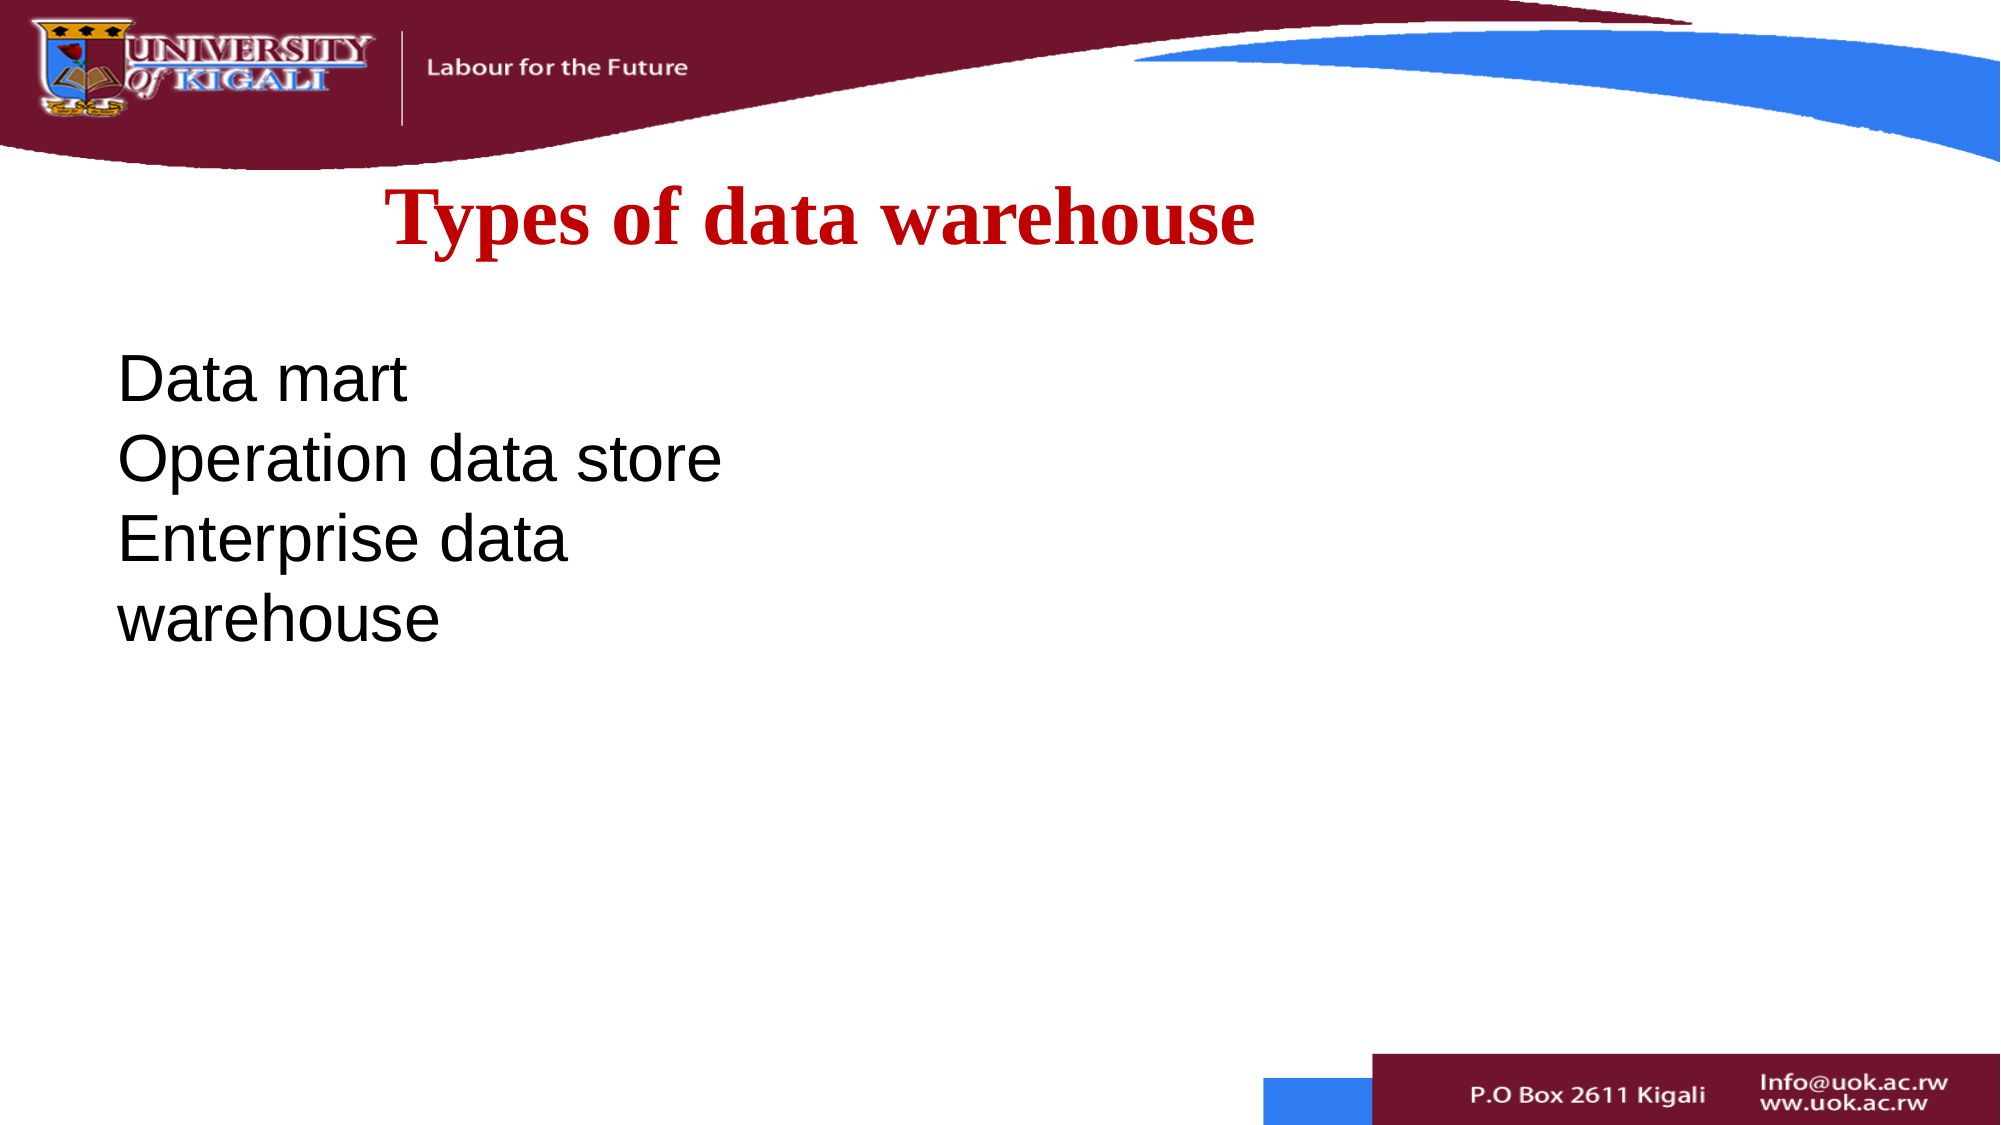

# Types of data warehouse
Data mart
Operation data store Enterprise data warehouse